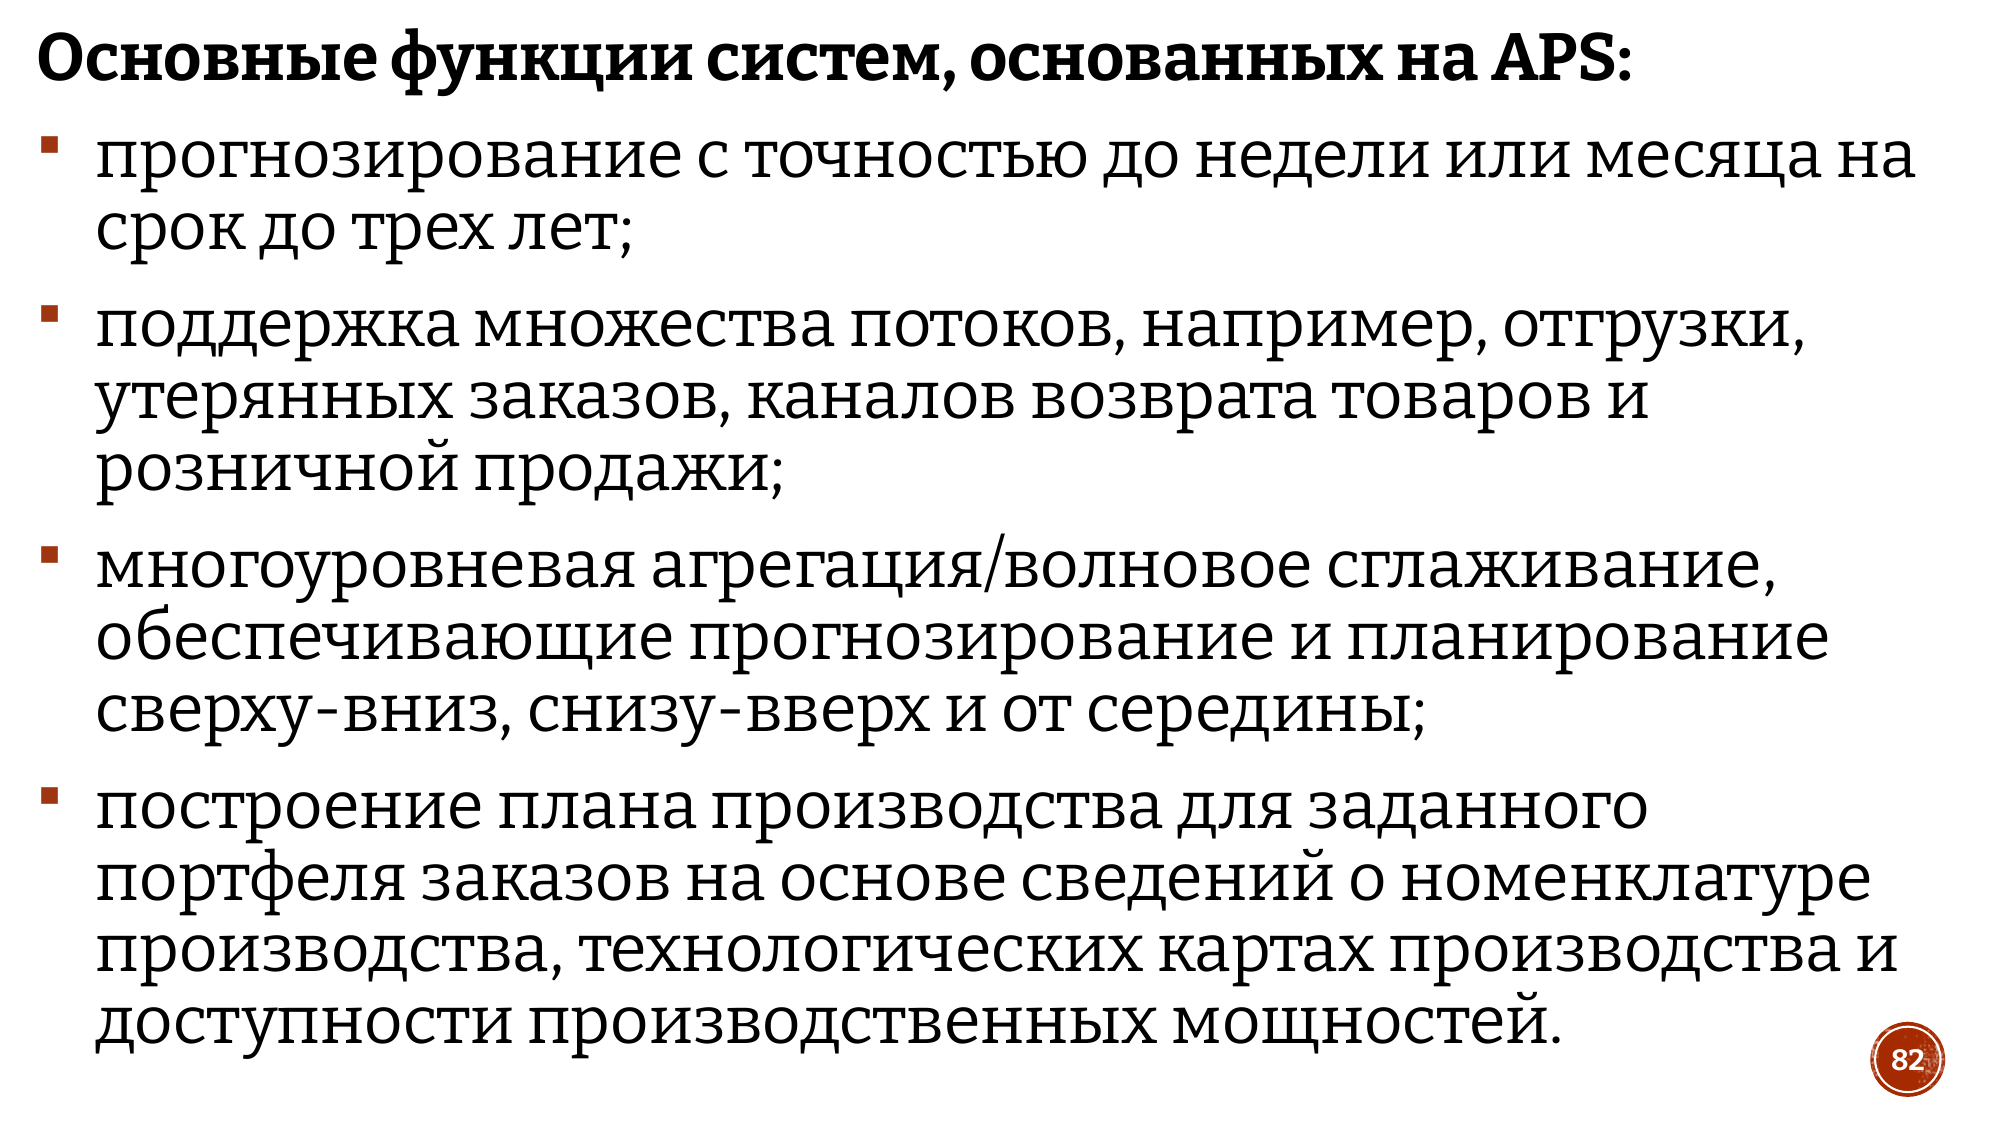

Основные функции систем, основанных на APS:
прогнозирование с точностью до недели или месяца на срок до трех лет;
поддержка множества потоков, например, отгрузки, утерянных заказов, каналов возврата товаров и розничной продажи;
многоуровневая агрегация/волновое сглаживание, обеспечивающие прогнозирование и планирование сверху-вниз, снизу-вверх и от середины;
построение плана производства для заданного портфеля заказов на основе сведений о номенклатуре производства, технологических картах производства и доступности производственных мощностей.
82